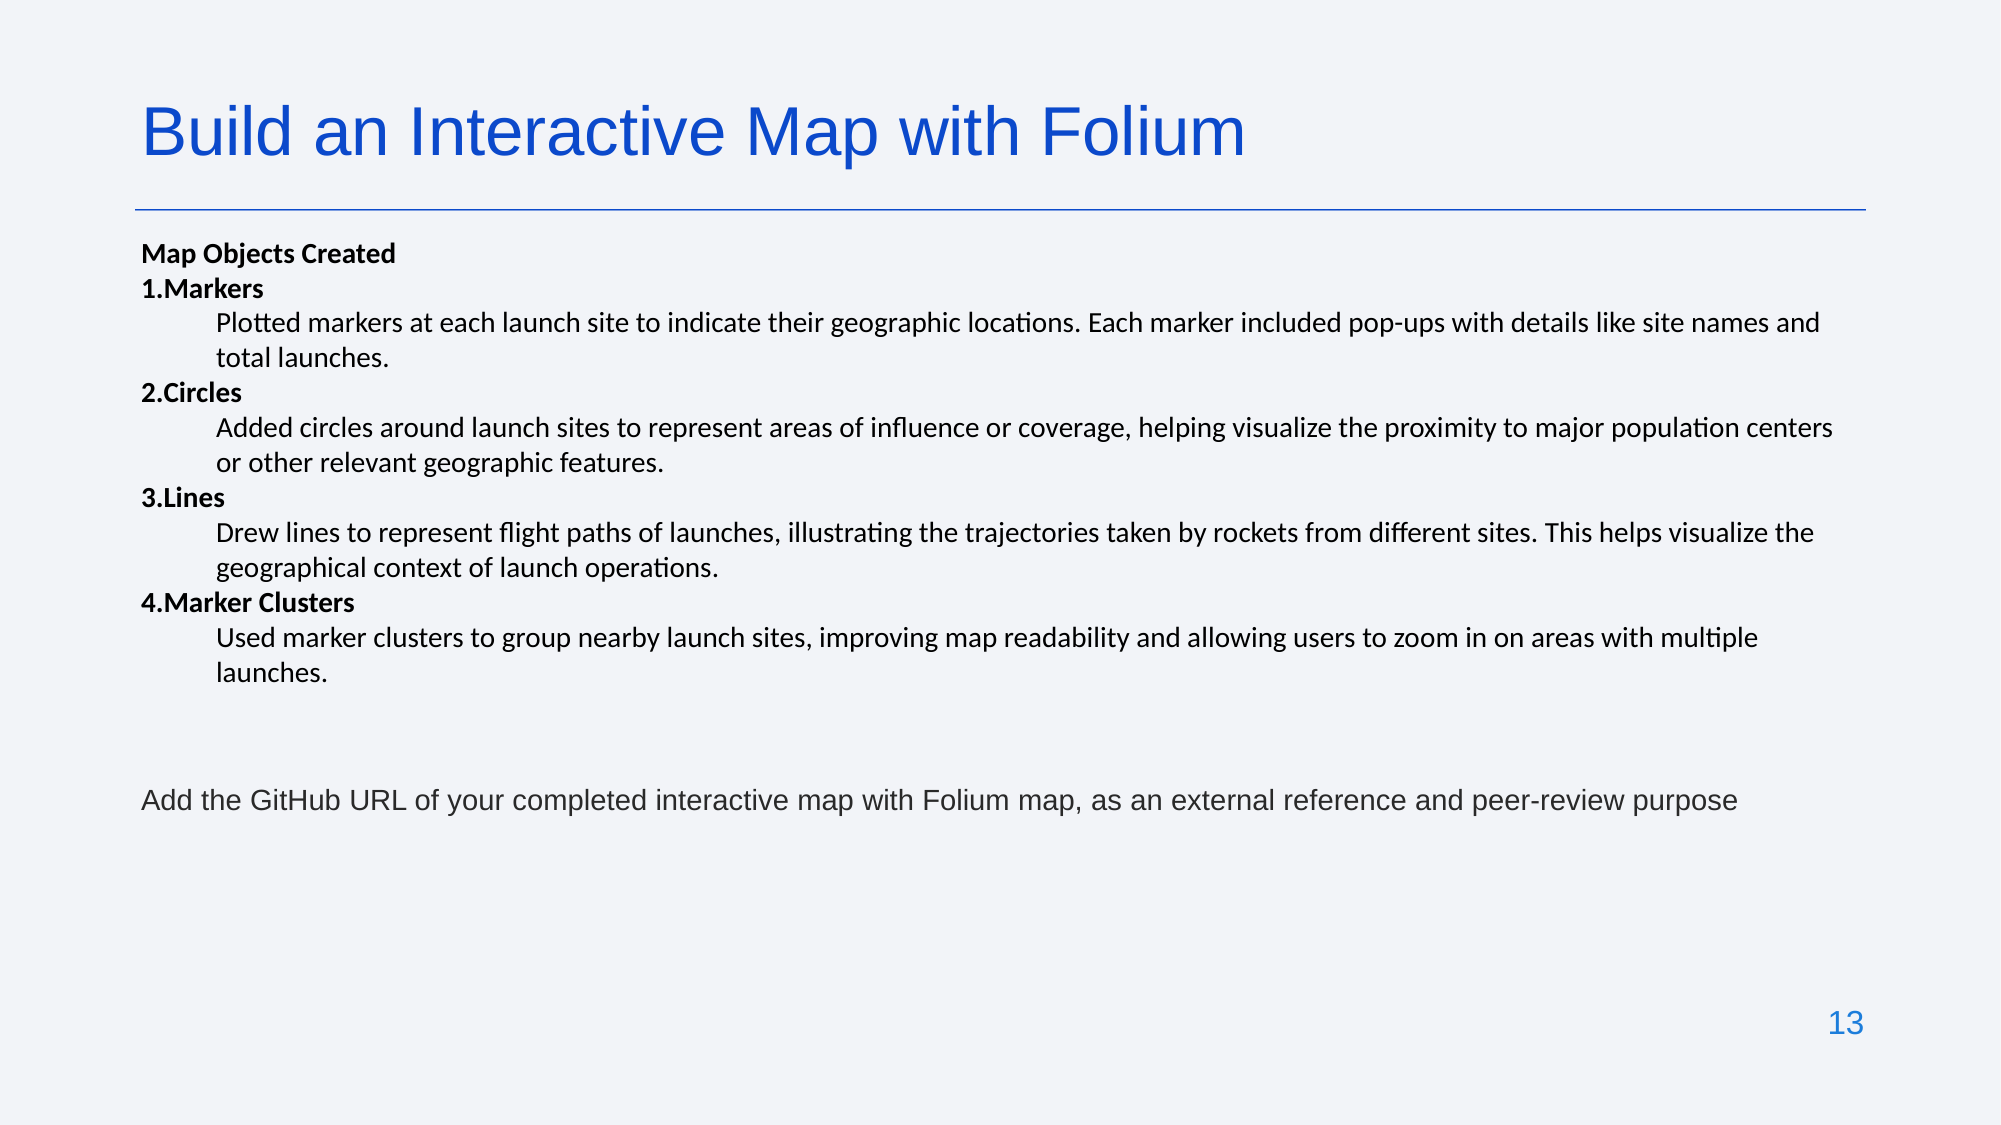

Build an Interactive Map with Folium
Map Objects Created
Markers
Plotted markers at each launch site to indicate their geographic locations. Each marker included pop-ups with details like site names and total launches.
Circles
Added circles around launch sites to represent areas of influence or coverage, helping visualize the proximity to major population centers or other relevant geographic features.
Lines
Drew lines to represent flight paths of launches, illustrating the trajectories taken by rockets from different sites. This helps visualize the geographical context of launch operations.
Marker Clusters
Used marker clusters to group nearby launch sites, improving map readability and allowing users to zoom in on areas with multiple launches.

Add the GitHub URL of your completed interactive map with Folium map, as an external reference and peer-review purpose

13